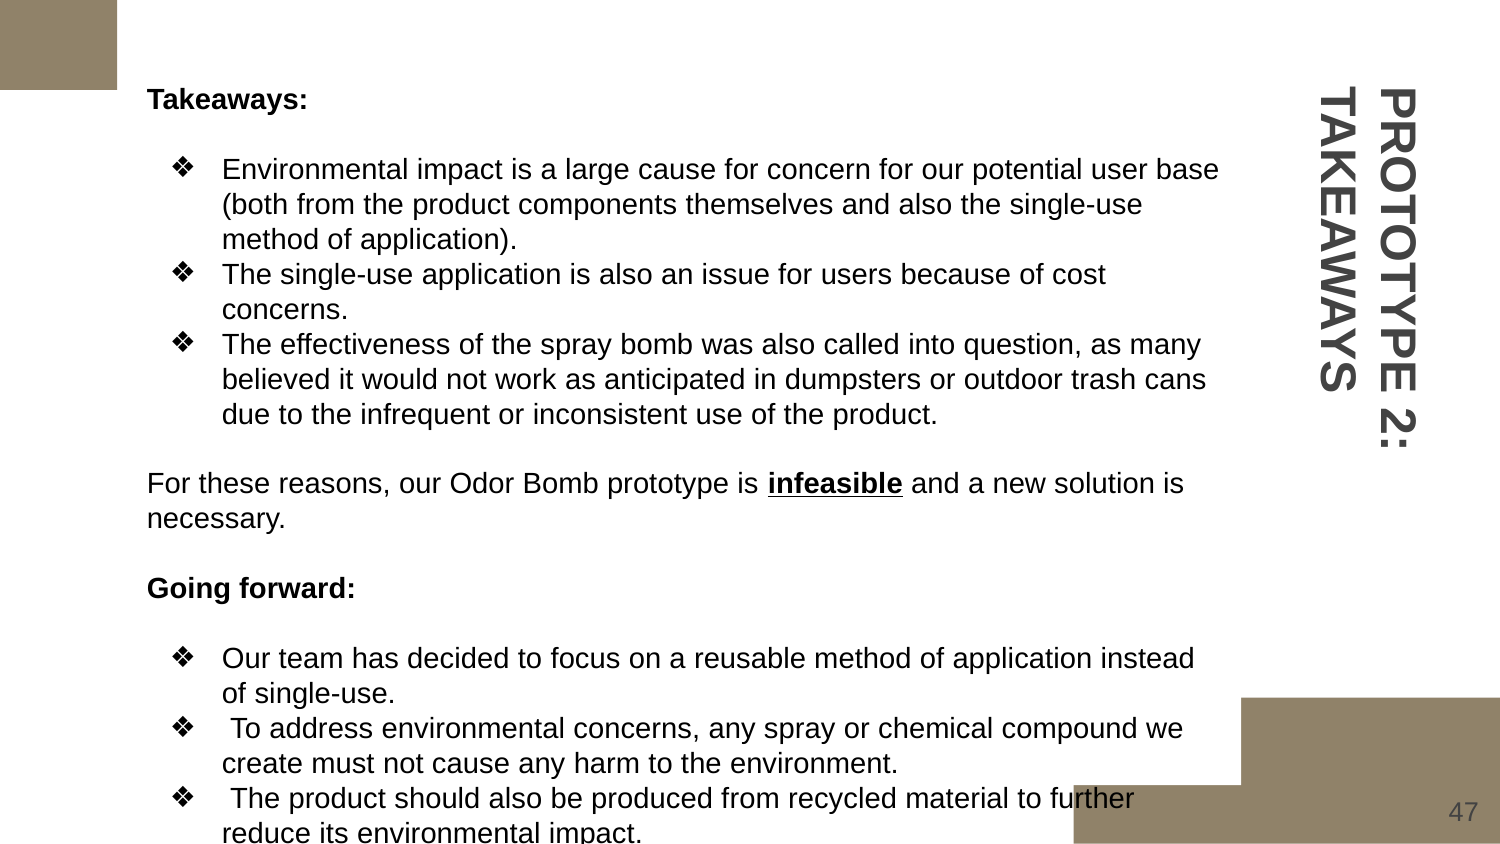

Takeaways:

Environmental impact is a large cause for concern for our potential user base (both from the product components themselves and also the single-use method of application).
The single-use application is also an issue for users because of cost concerns.
The effectiveness of the spray bomb was also called into question, as many believed it would not work as anticipated in dumpsters or outdoor trash cans due to the infrequent or inconsistent use of the product.

For these reasons, our Odor Bomb prototype is infeasible and a new solution is necessary.

Going forward:

Our team has decided to focus on a reusable method of application instead of single-use.
 To address environmental concerns, any spray or chemical compound we create must not cause any harm to the environment.
 The product should also be produced from recycled material to further reduce its environmental impact.

# PROTOTYPE 2:
TAKEAWAYS

47